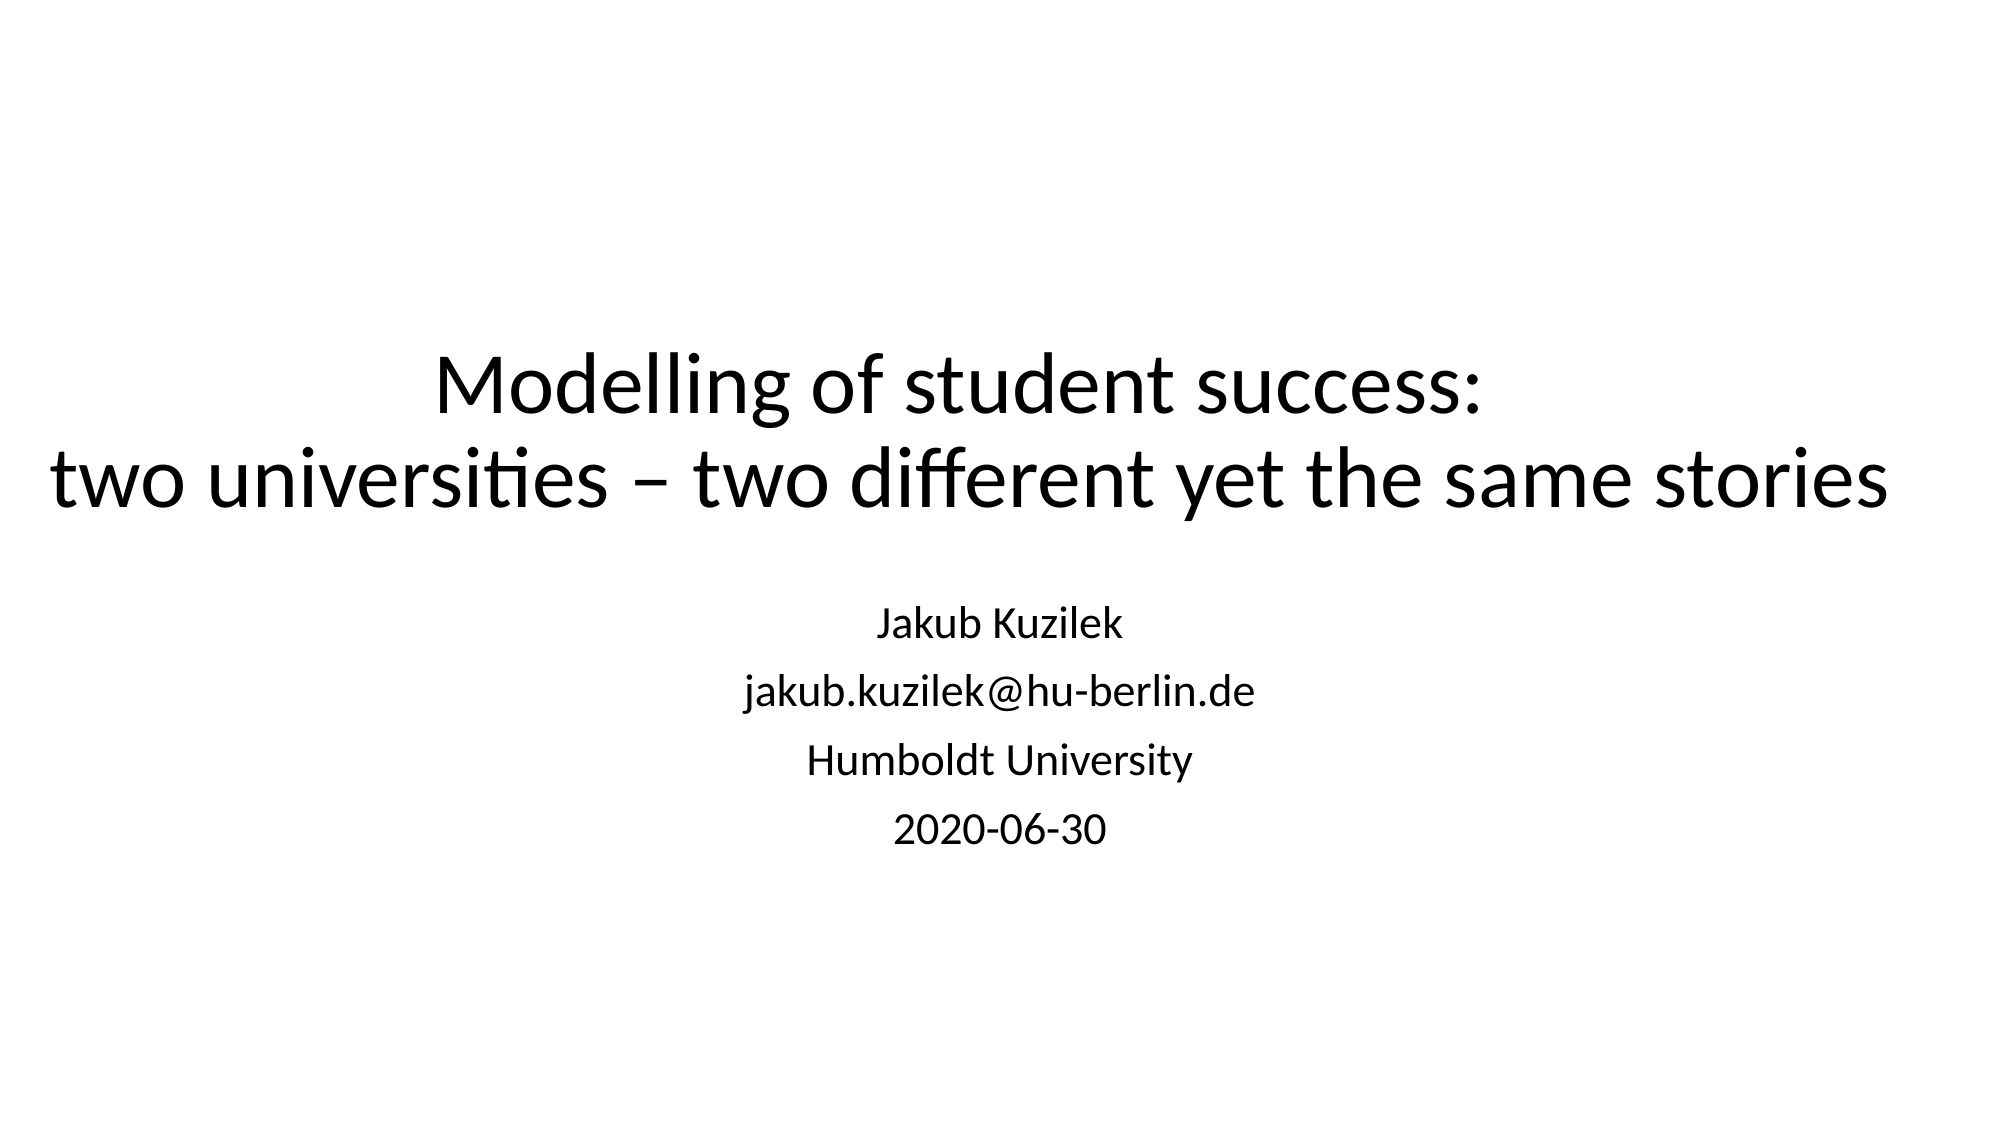

# Modelling of student success: two universities – two different yet the same stories
Jakub Kuzilek
jakub.kuzilek@hu-berlin.de
Humboldt University
2020-06-30